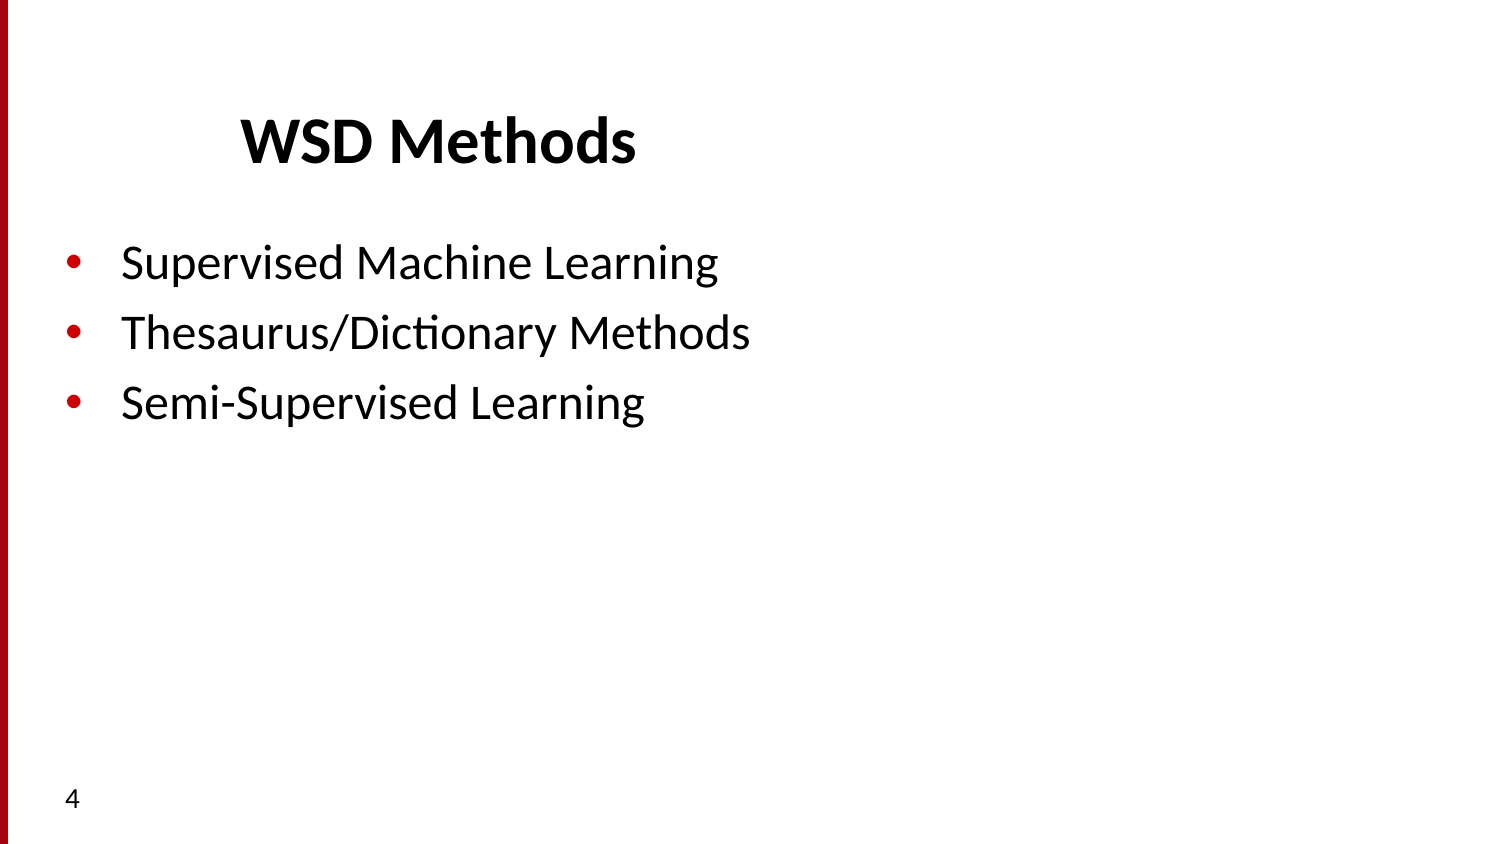

# WSD Methods
Supervised Machine Learning
Thesaurus/Dictionary Methods
Semi-Supervised Learning
4